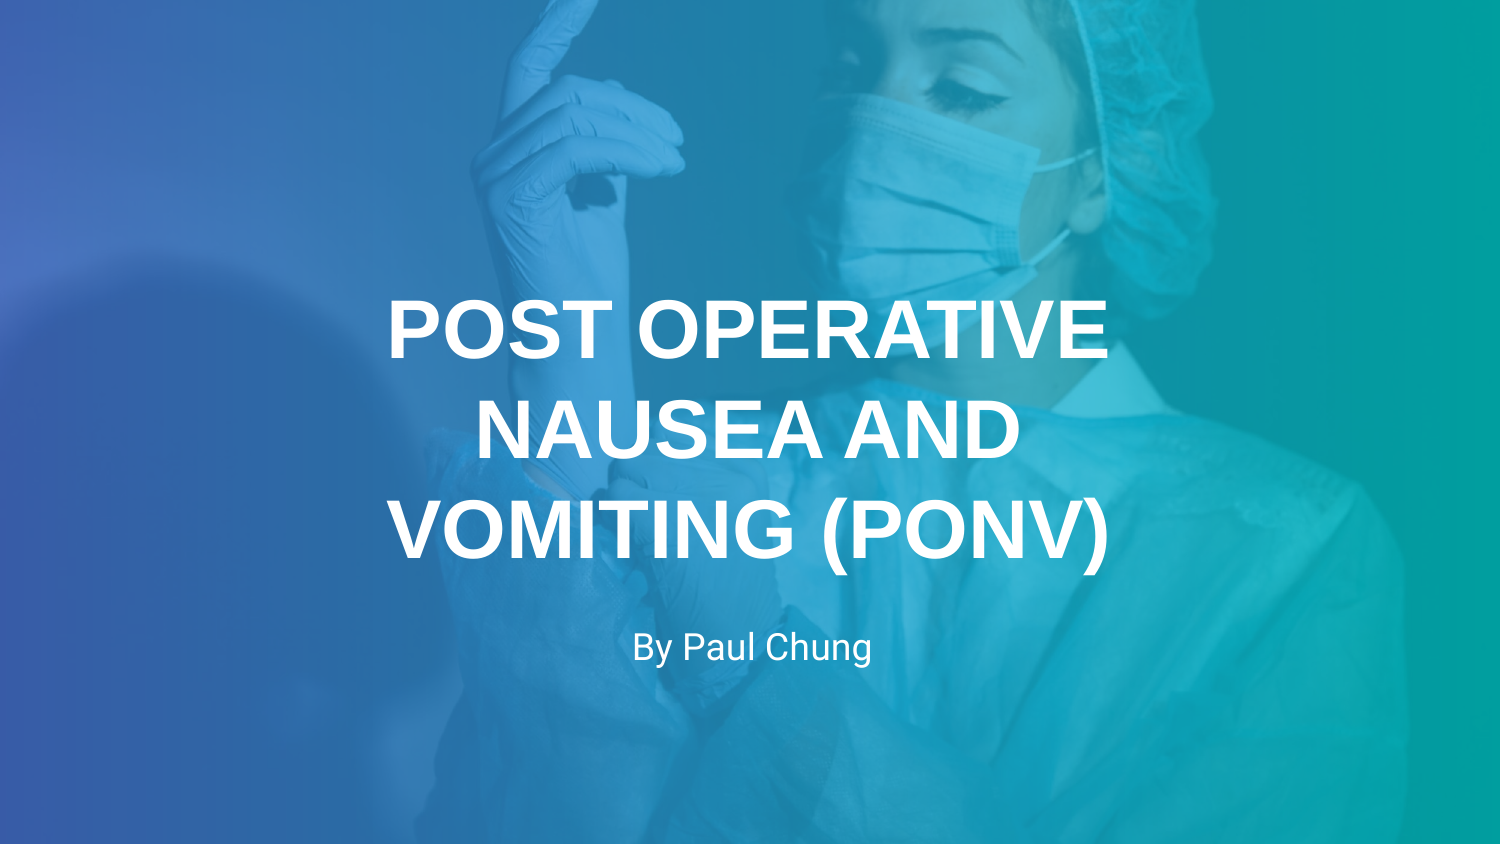

# POST OPERATIVE NAUSEA AND VOMITING (PONV)
By Paul Chung